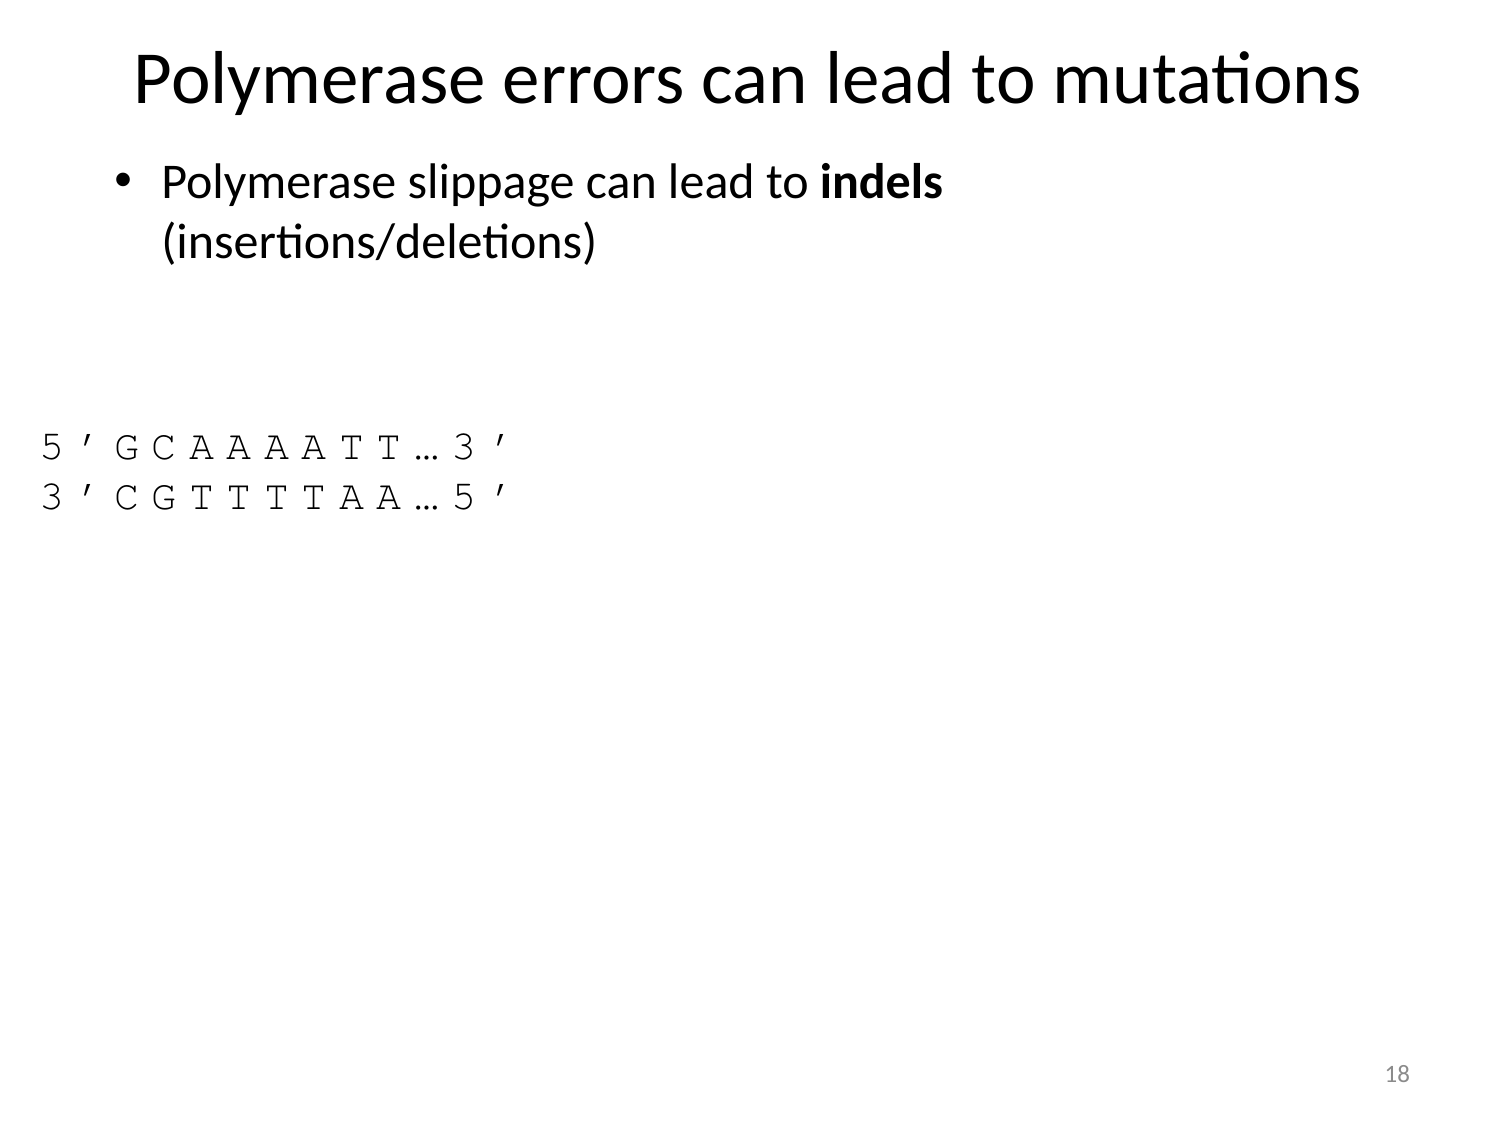

Polymerase errors can lead to mutations
Polymerase slippage can lead to indels (insertions/deletions)
5’GCAAAATT…3’
3’CGTTTTAA…5’
18